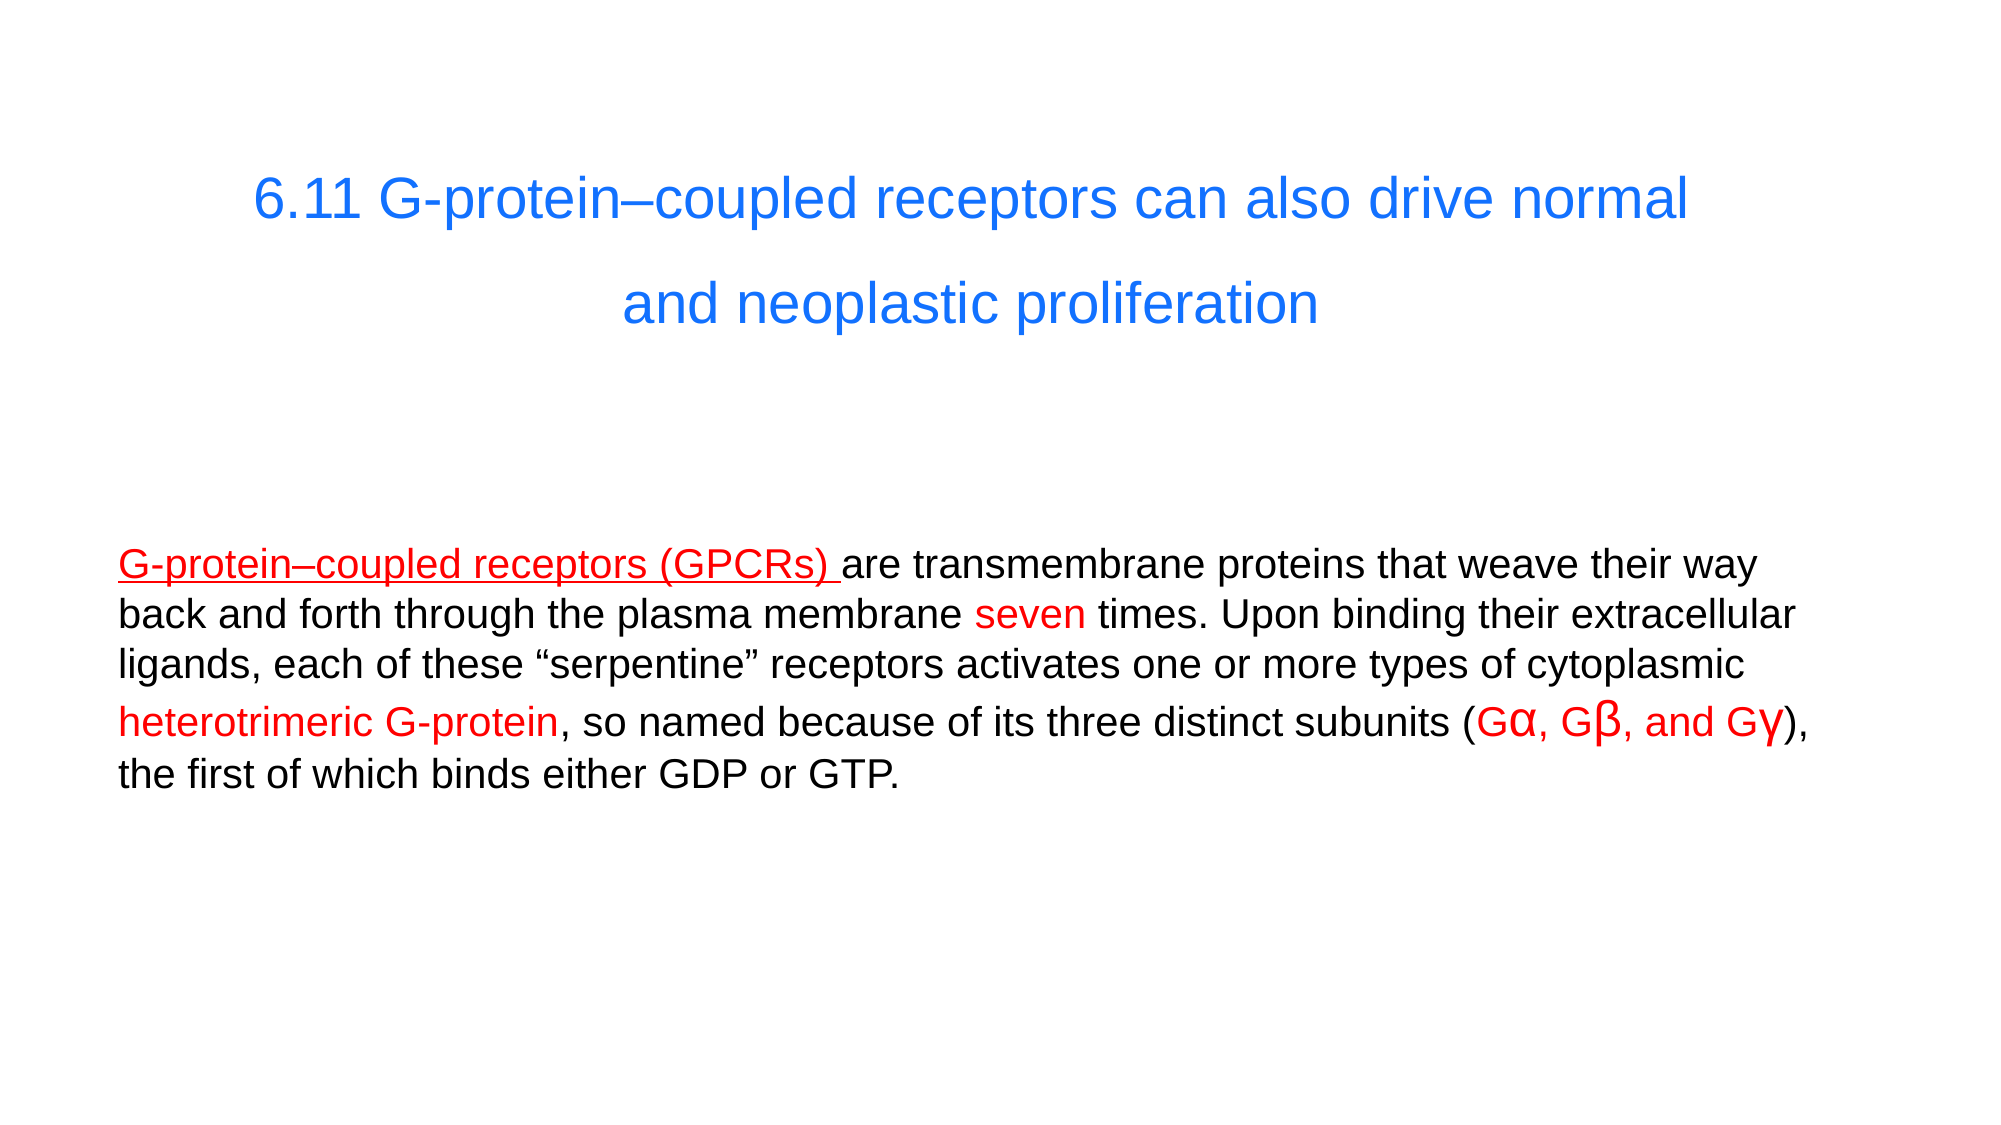

6.11 G-protein–coupled receptors can also drive normal and neoplastic proliferation
G-protein–coupled receptors (GPCRs) are transmembrane proteins that weave their way back and forth through the plasma membrane seven times. Upon binding their extracellular ligands, each of these “serpentine” receptors activates one or more types of cytoplasmic heterotrimeric G-protein, so named because of its three distinct subunits (Gα, Gβ, and Gγ), the first of which binds either GDP or GTP.